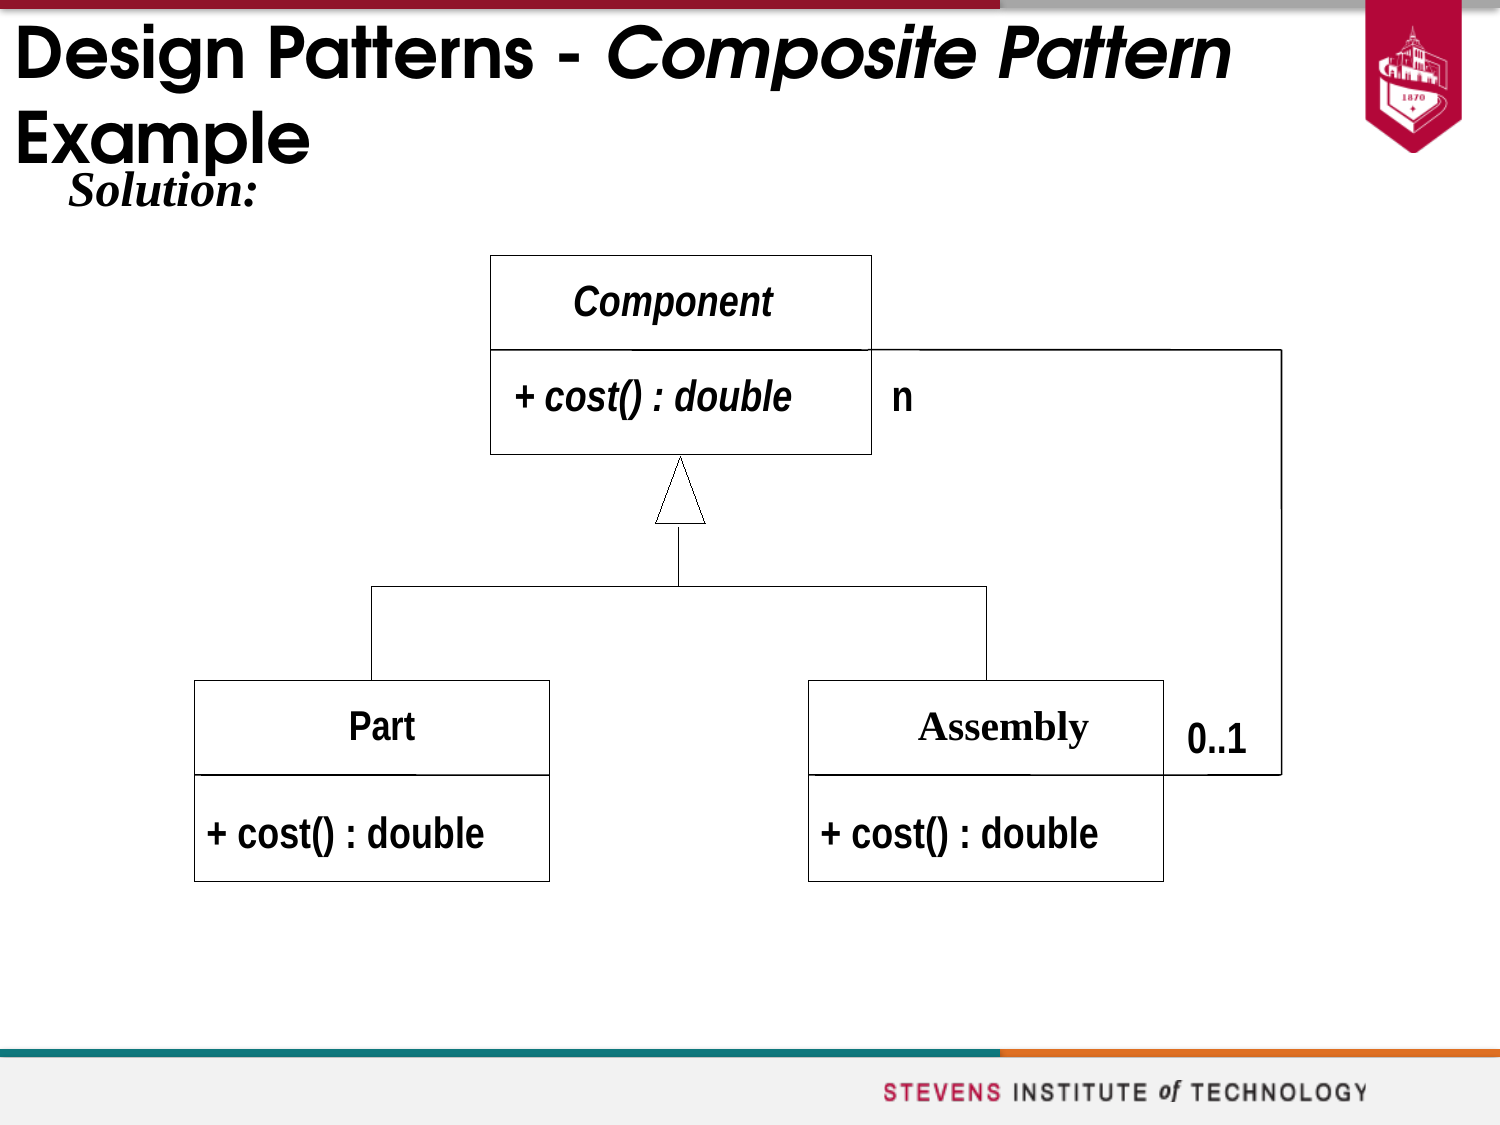

# Design Patterns - Composite Pattern  Example
Solution:

n

Part

+ cost() : double

Assembly

+ cost() : double
0..1

Component

+ cost() : double